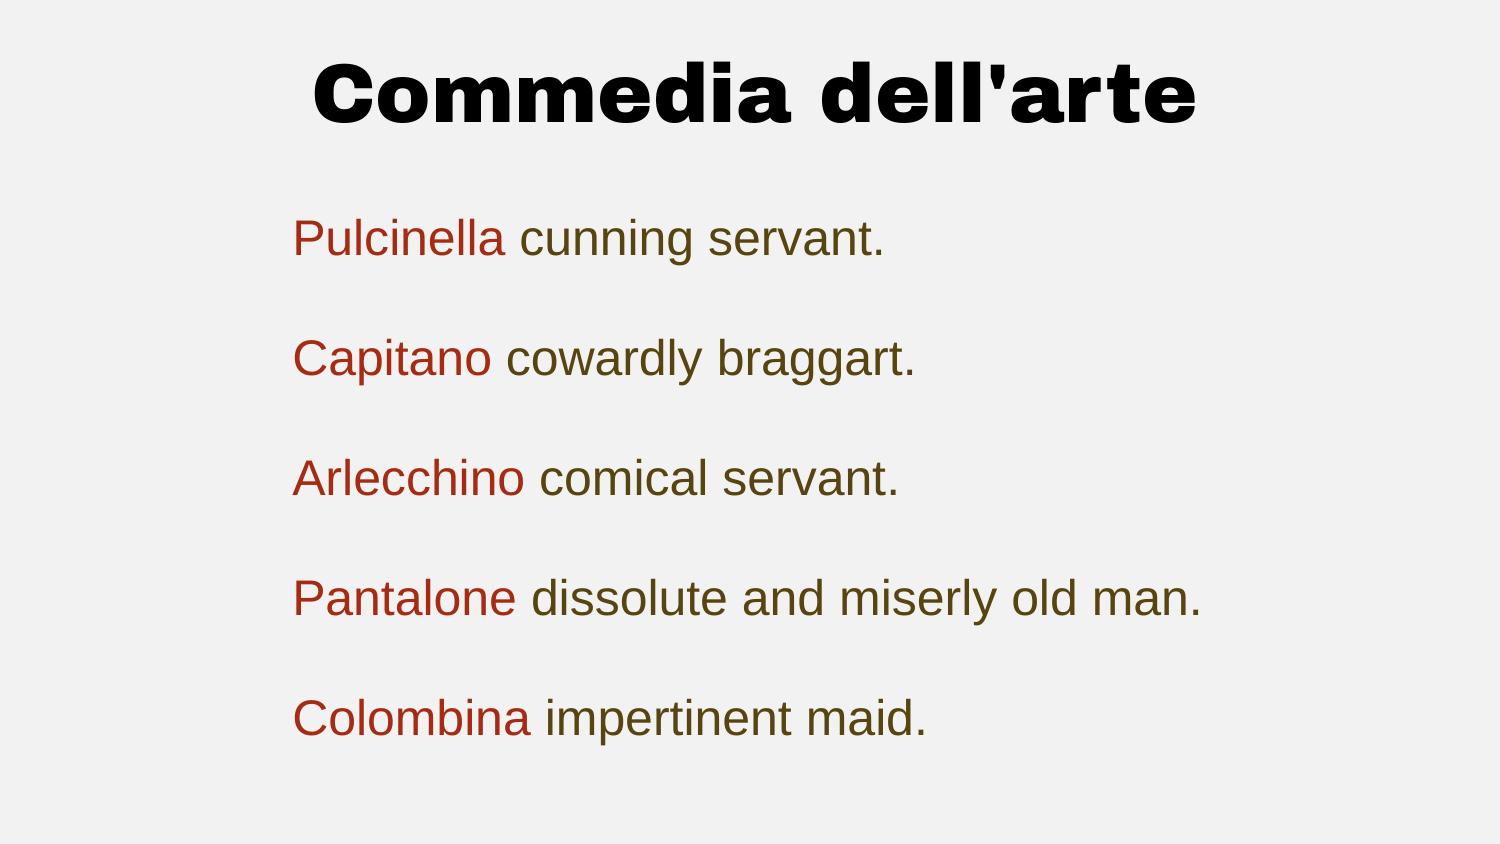

Commedia dell'arte
Pulcinella cunning servant.
Capitano cowardly braggart.
Arlecchino comical servant.
Pantalone dissolute and miserly old man.
Colombina impertinent maid.